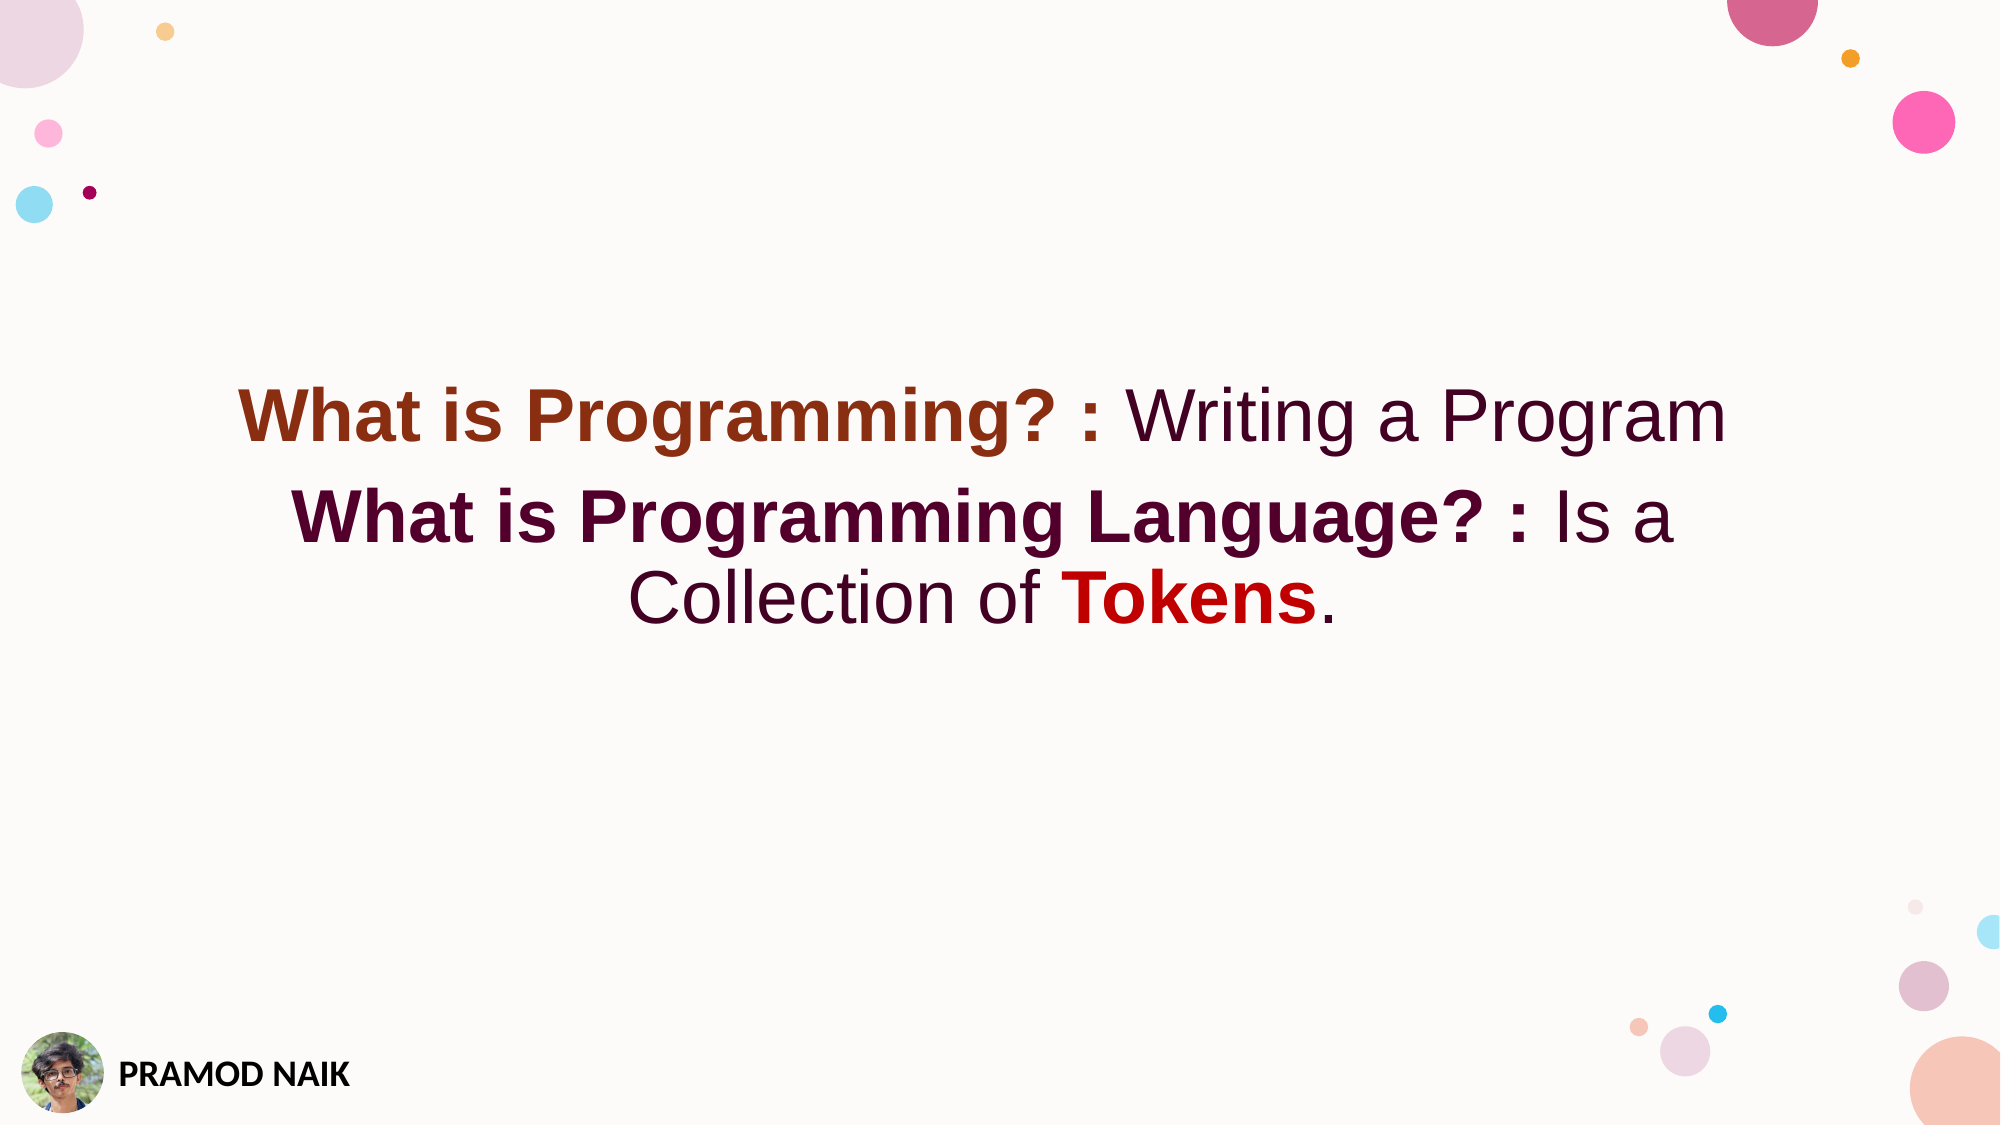

What is Programming? : Writing a Program
What is Programming Language? : Is a Collection of Tokens.